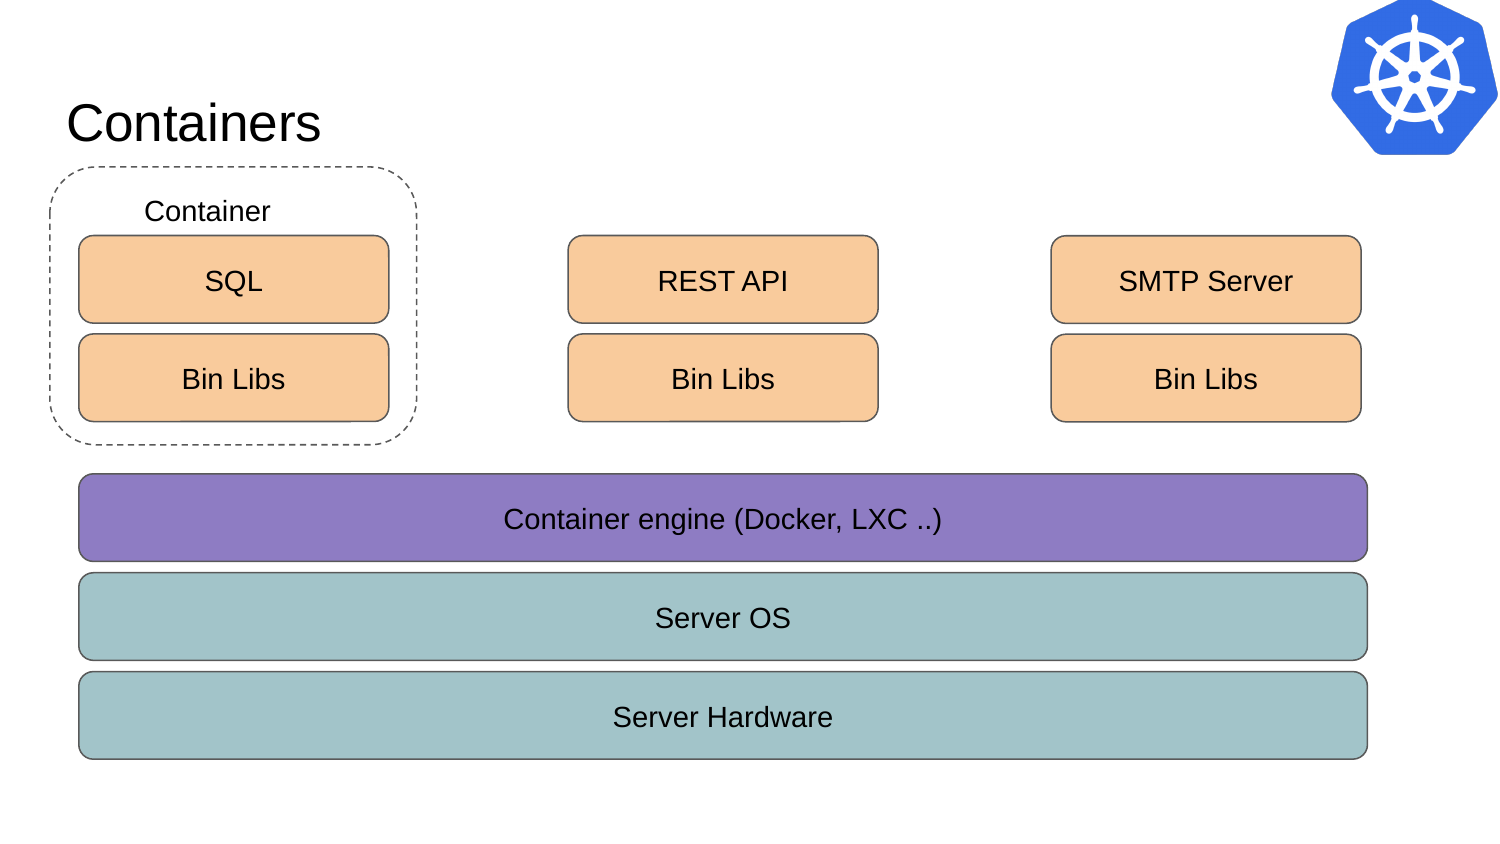

# Containers

Container
REST API
SQL
SMTP Server
Bin Libs
Bin Libs
Bin Libs
Container engine (Docker, LXC ..)
Server OS
Server Hardware